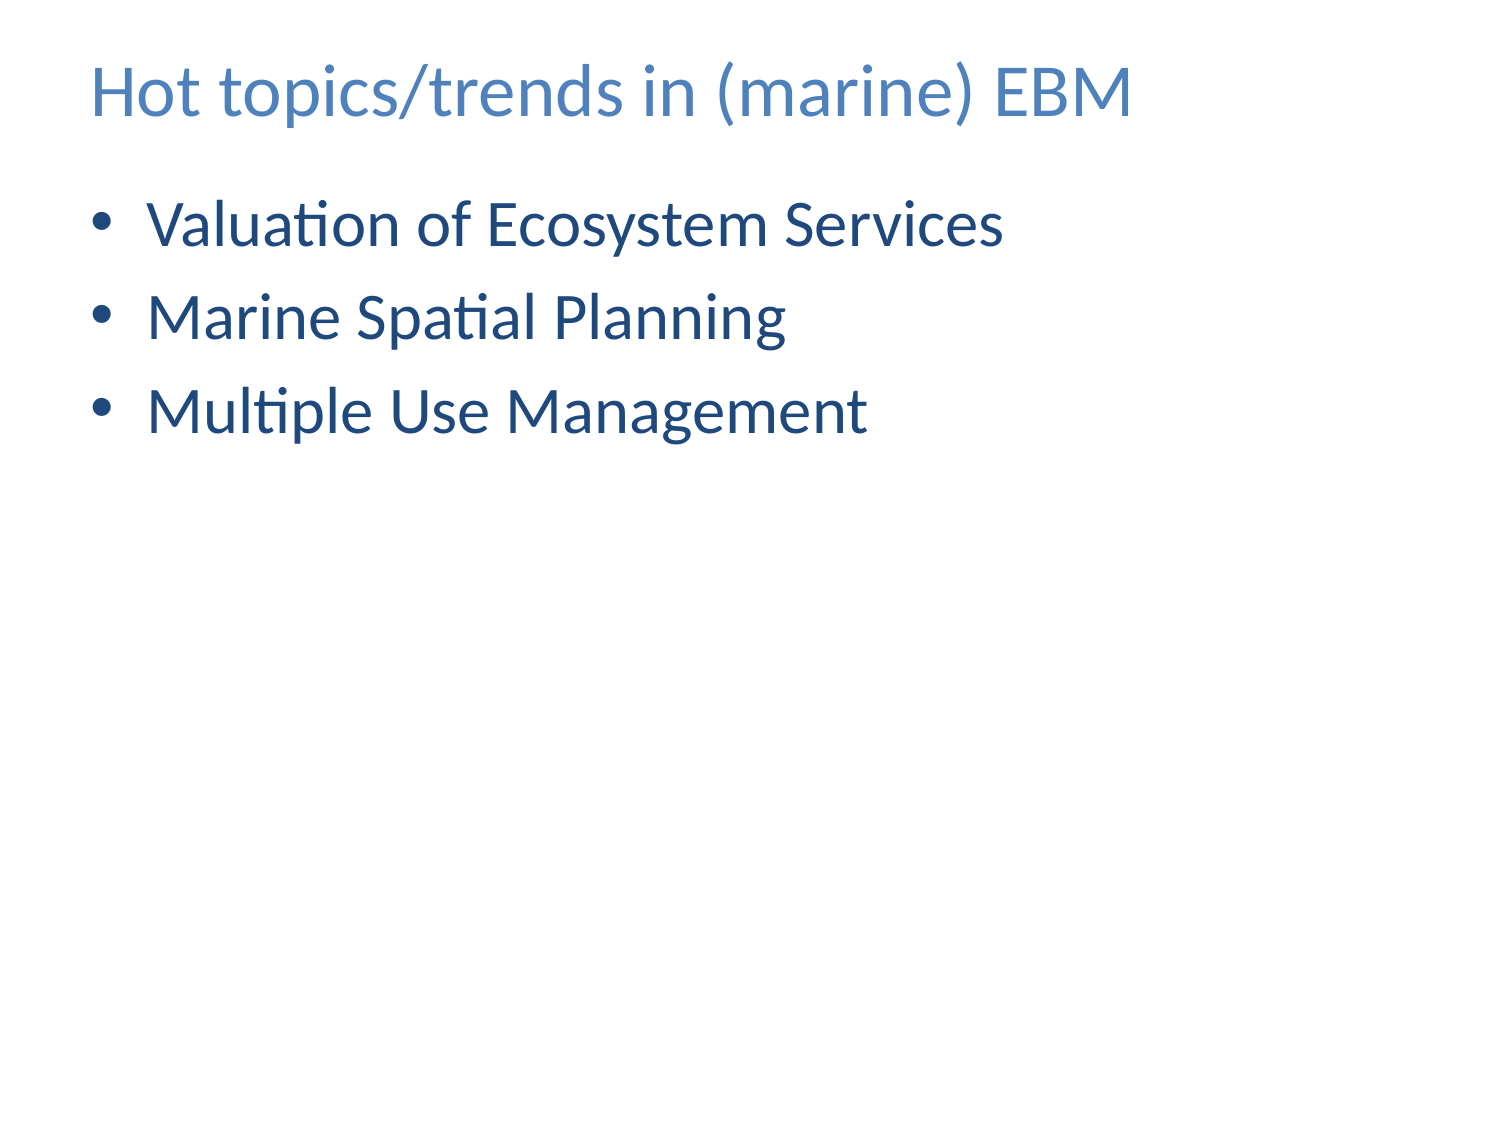

# Hot topics/trends in (marine) EBM
Valuation of Ecosystem Services
Marine Spatial Planning
Multiple Use Management